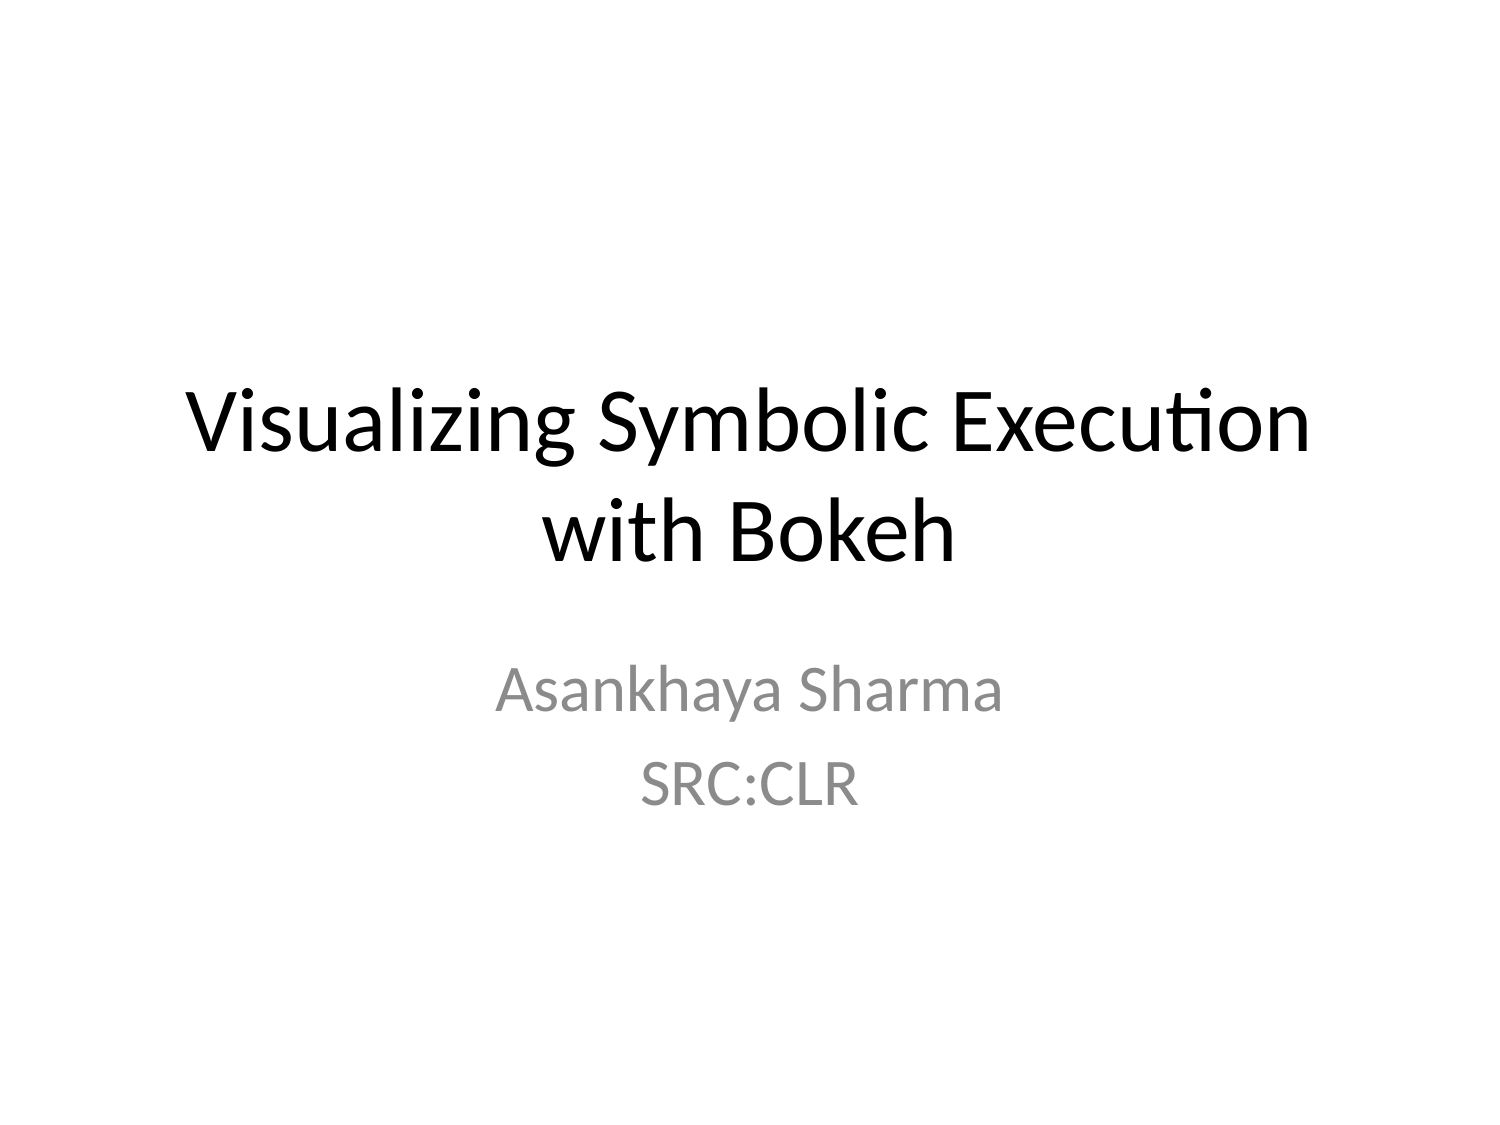

# Visualizing Symbolic Execution with Bokeh
Asankhaya Sharma
SRC:CLR